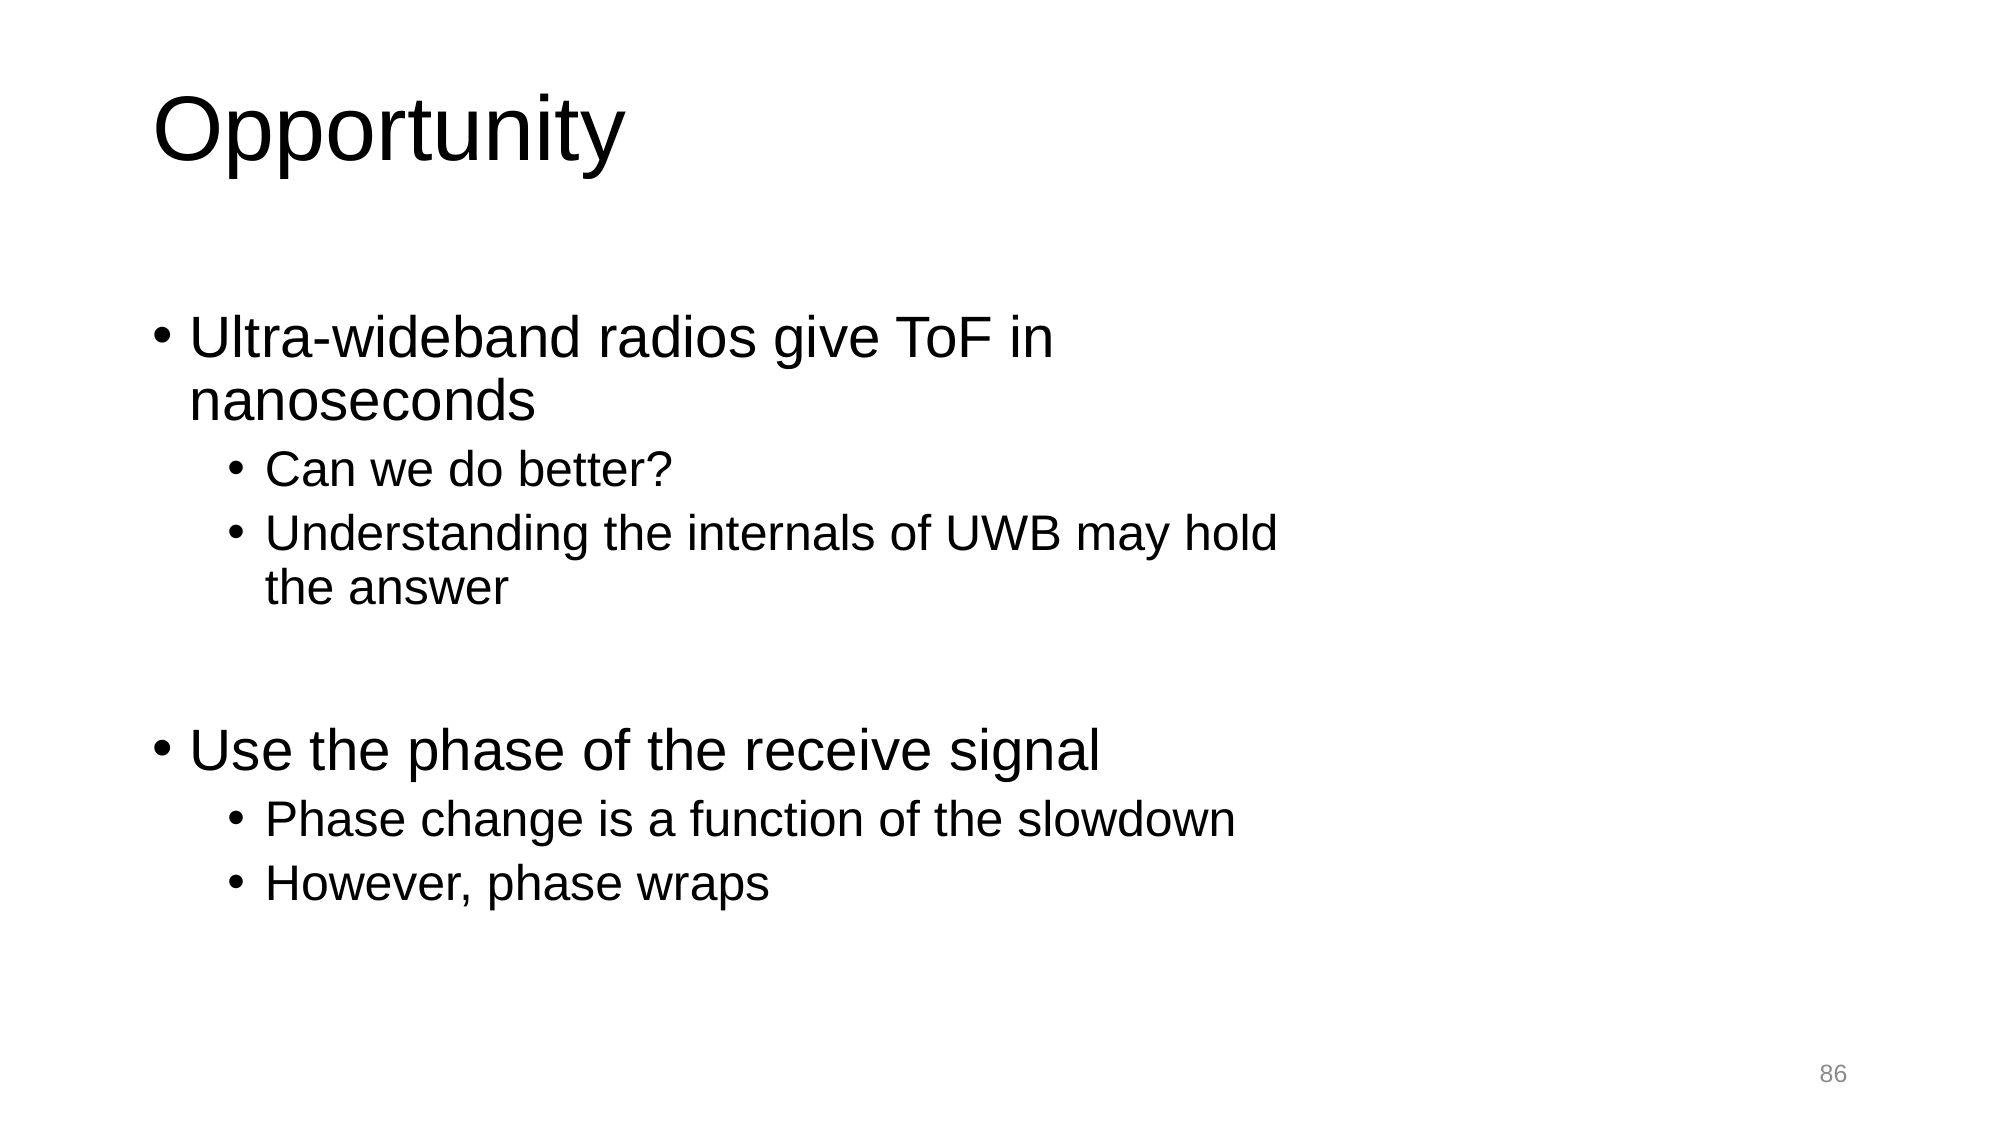

# Opportunity
Ultra-wideband radios give ToF in nanoseconds
Can we do better?
Understanding the internals of UWB may hold the answer

Use the phase of the receive signal
Phase change is a function of the slowdown
However, phase wraps
86